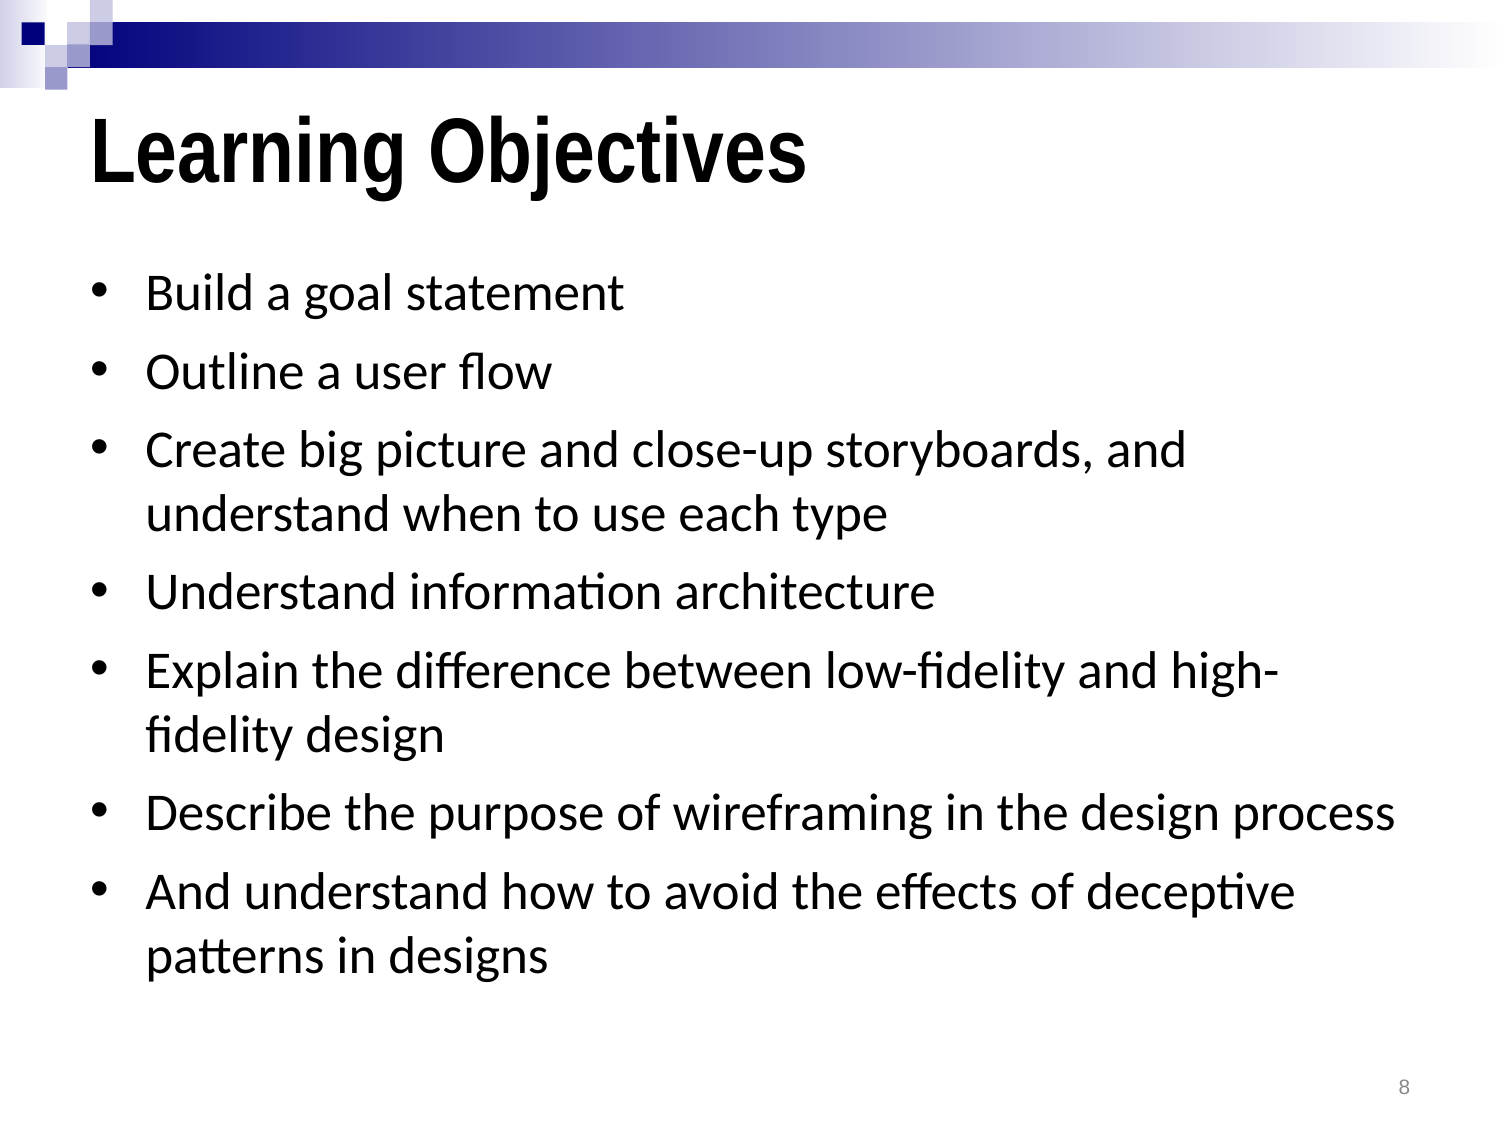

# Learning Objectives
Build a goal statement
Outline a user flow
Create big picture and close-up storyboards, and understand when to use each type
Understand information architecture
Explain the difference between low-fidelity and high-fidelity design
Describe the purpose of wireframing in the design process
And understand how to avoid the effects of deceptive patterns in designs
8